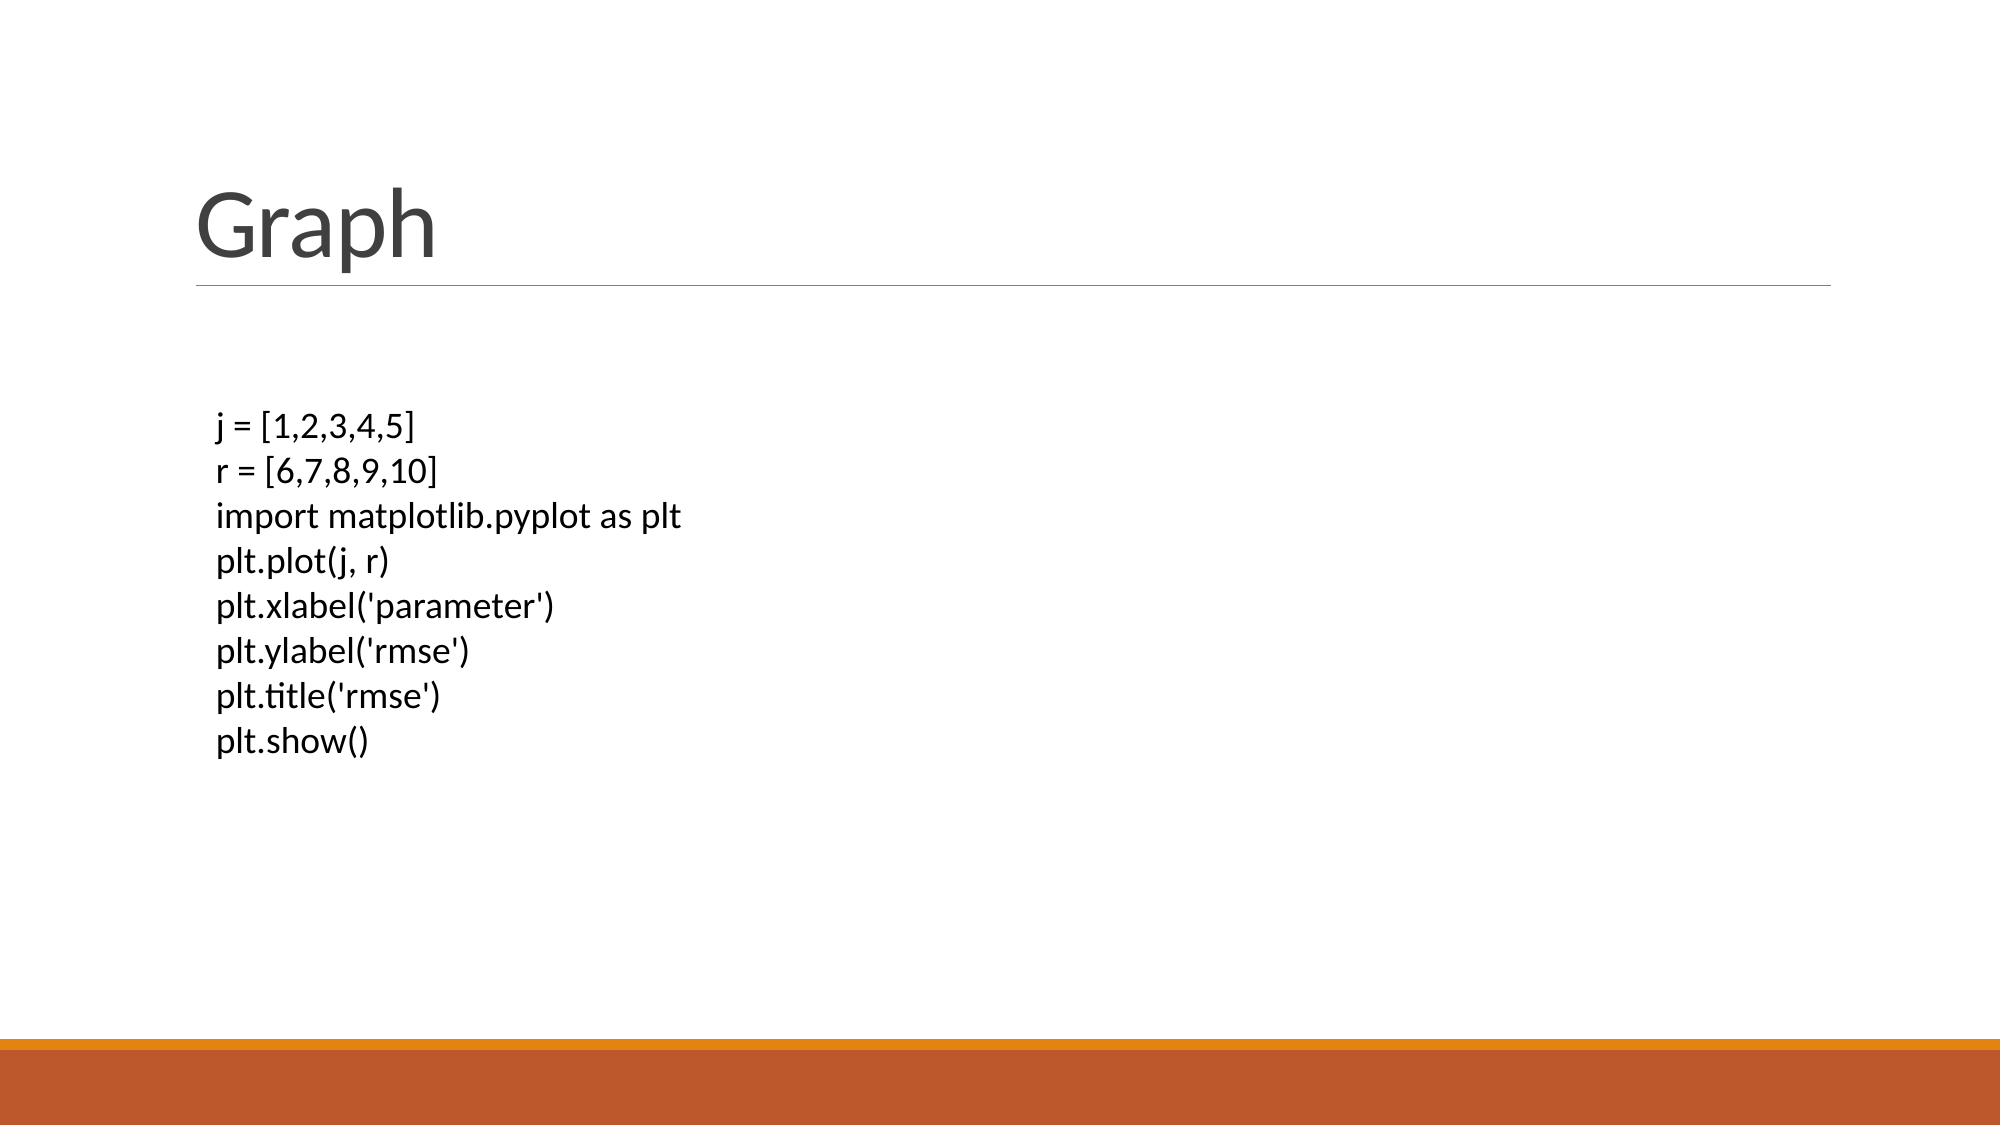

# Graph
j = [1,2,3,4,5]
r = [6,7,8,9,10]
import matplotlib.pyplot as plt
plt.plot(j, r)
plt.xlabel('parameter')
plt.ylabel('rmse')
plt.title('rmse')
plt.show()